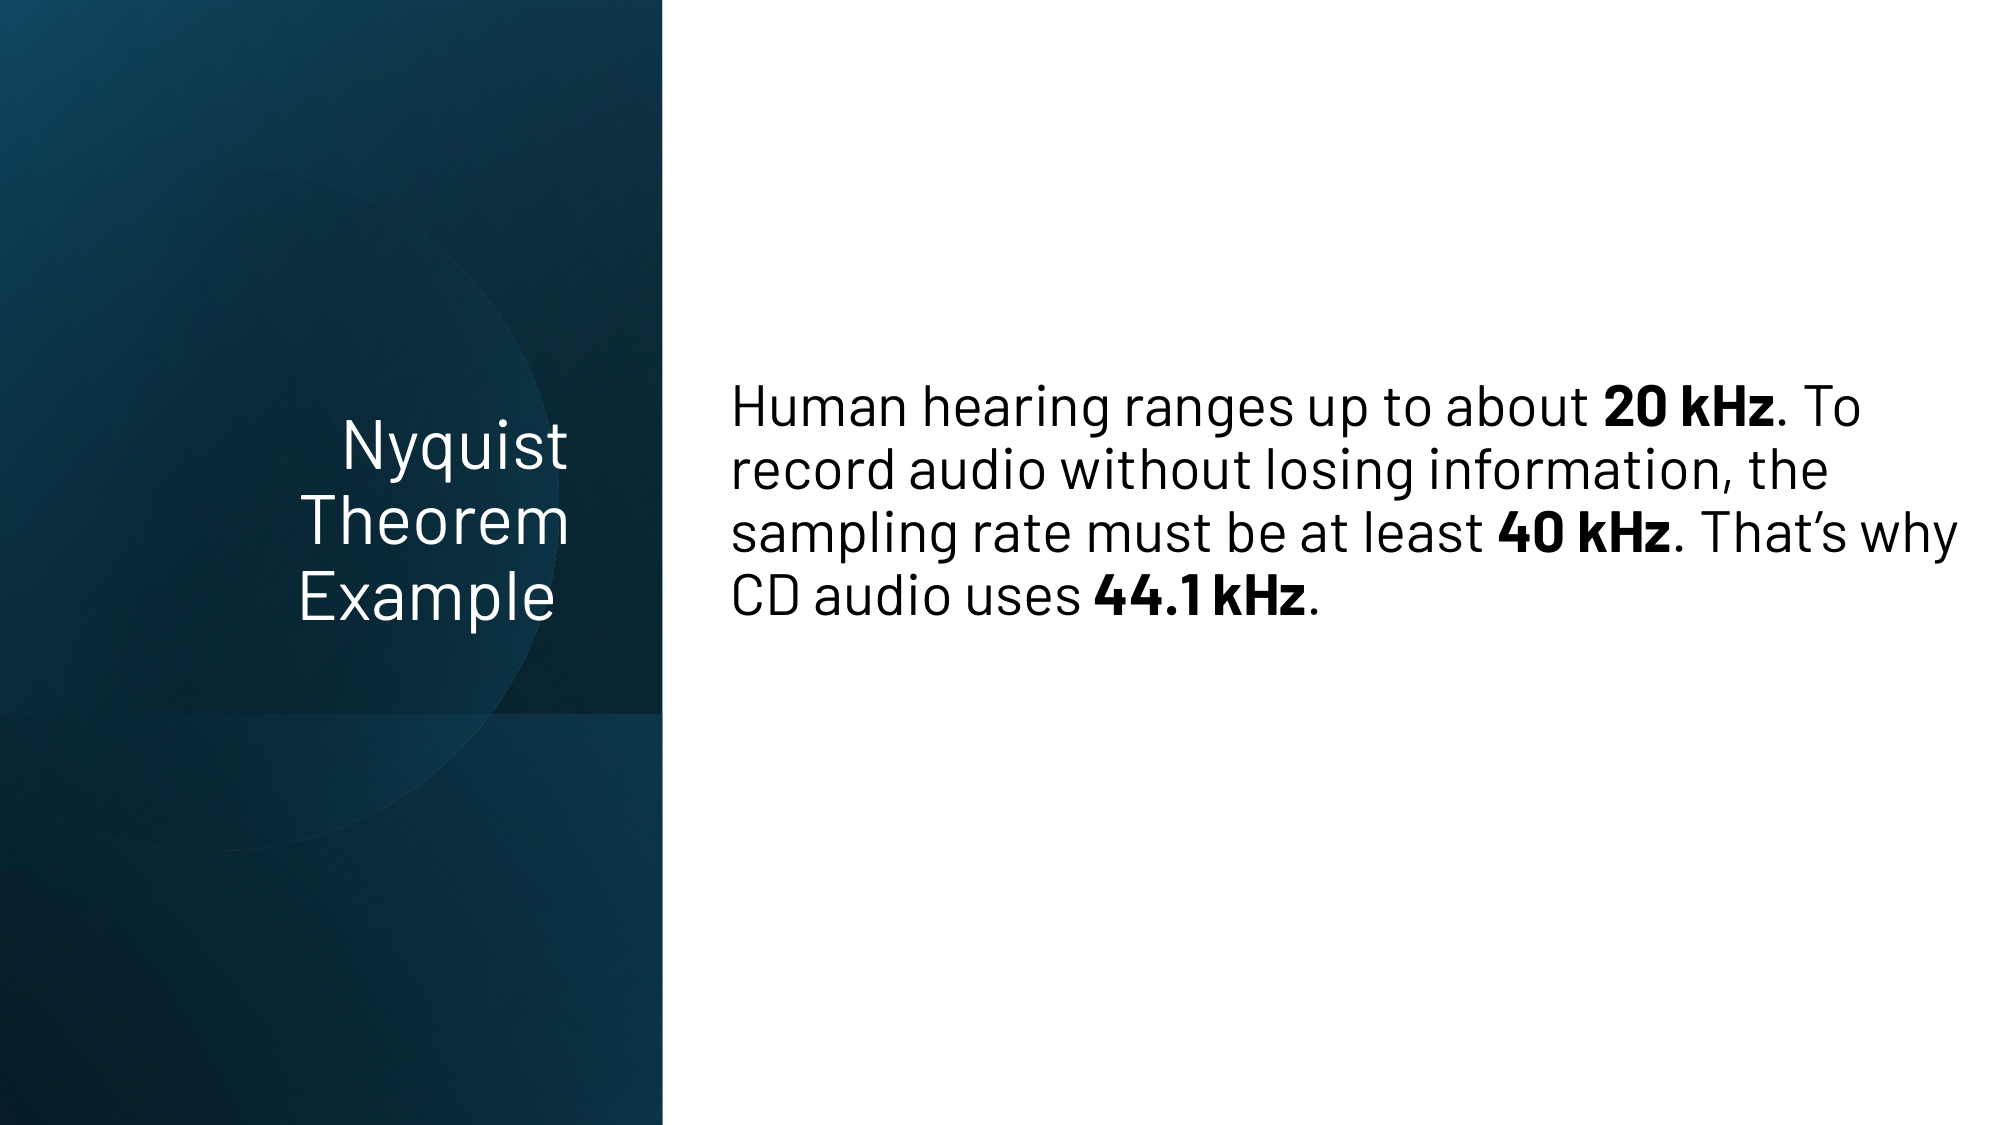

Human hearing ranges up to about 20 kHz. To record audio without losing information, the sampling rate must be at least 40 kHz. That’s why CD audio uses 44.1 kHz.
# Nyquist Theorem Example

25